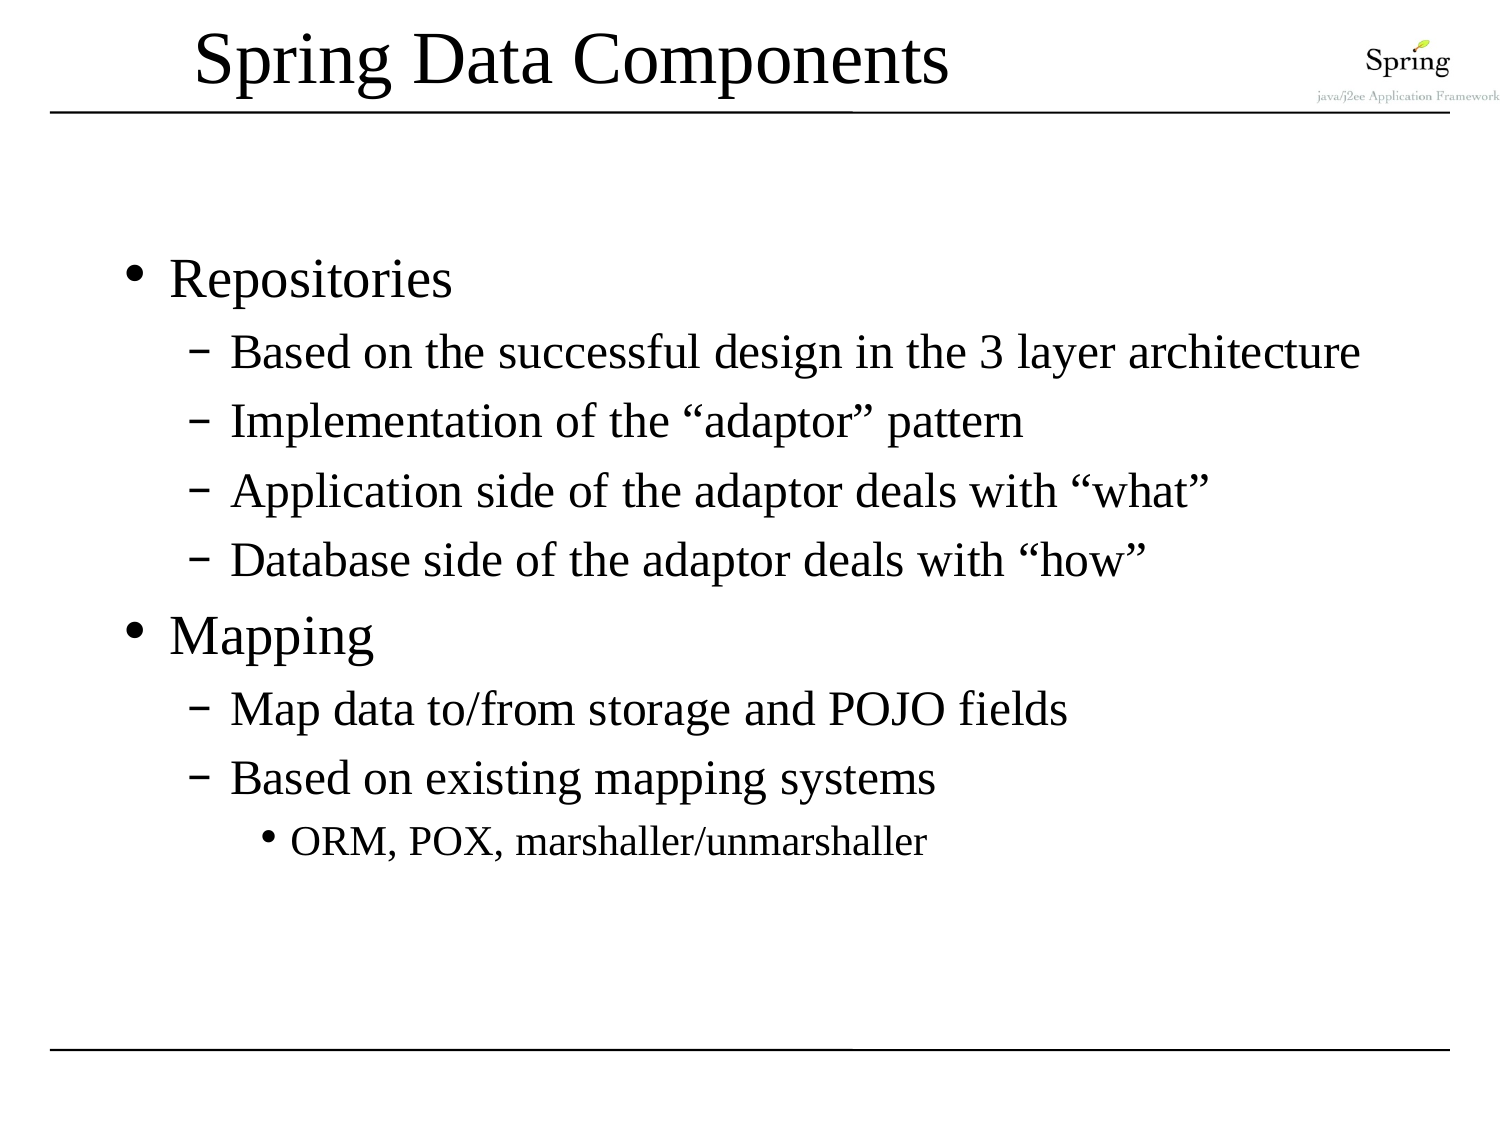

# Spring Data Components
Repositories
Based on the successful design in the 3 layer architecture
Implementation of the “adaptor” pattern
Application side of the adaptor deals with “what”
Database side of the adaptor deals with “how”
Mapping
Map data to/from storage and POJO fields
Based on existing mapping systems
ORM, POX, marshaller/unmarshaller